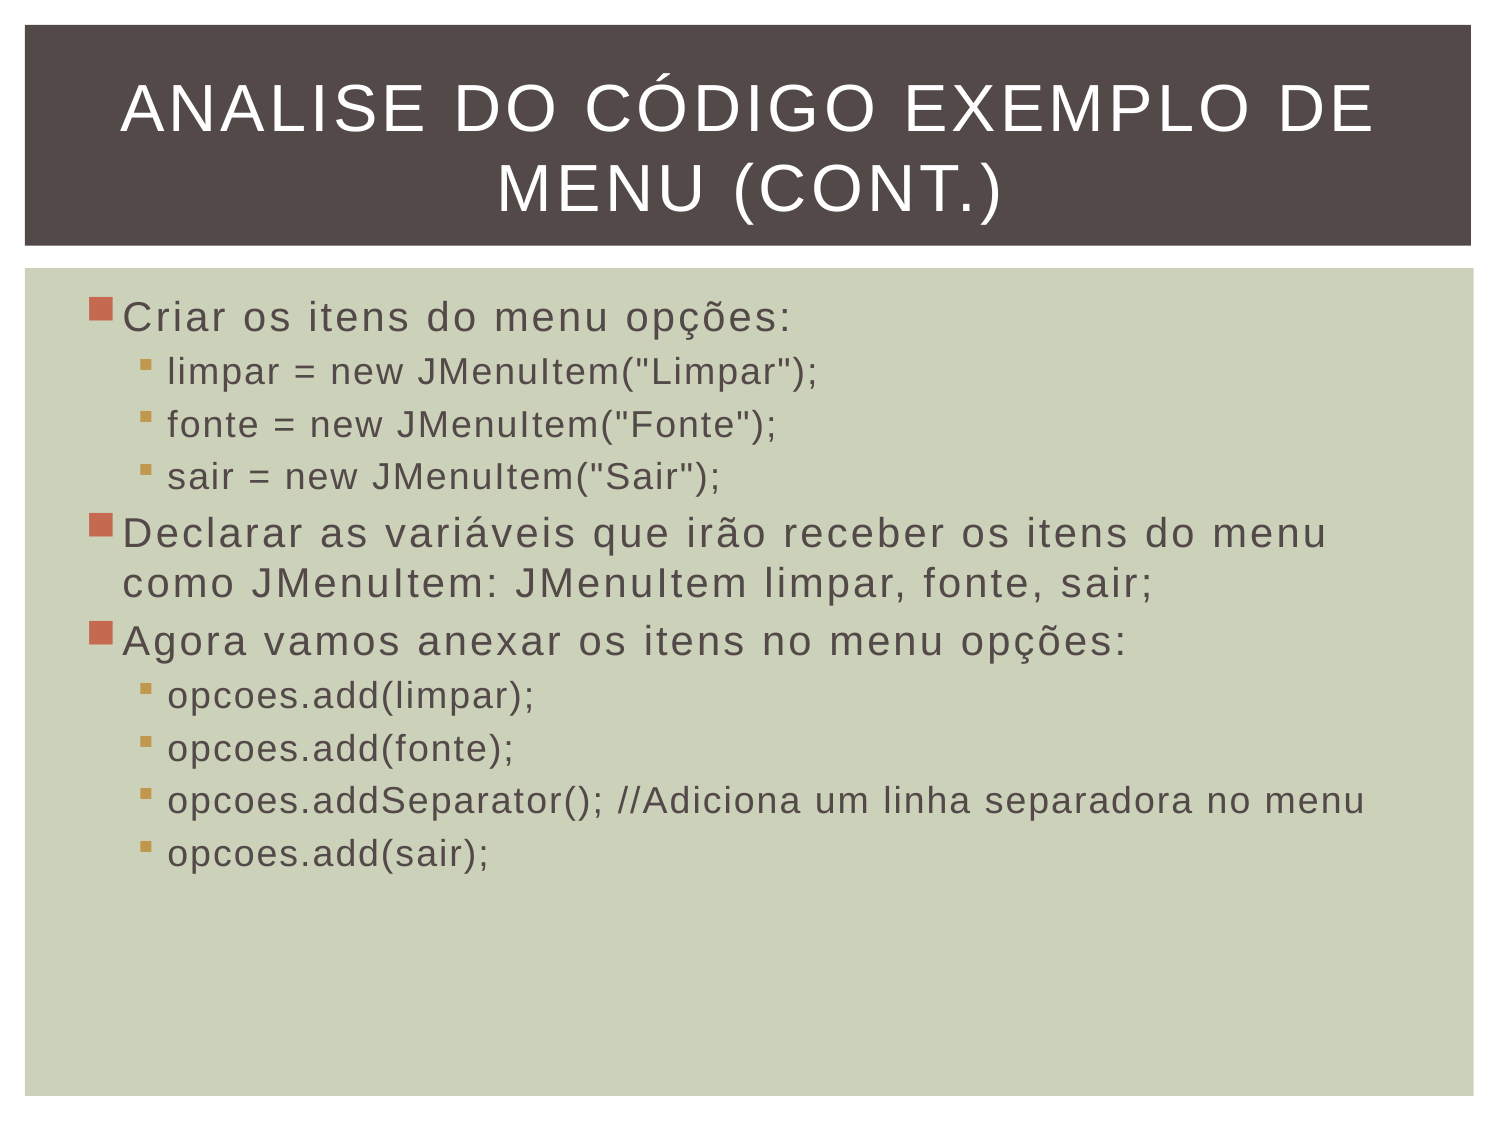

# Analise do Código exemplo de Menu (cont.)
Criar os itens do menu opções:
limpar = new JMenuItem("Limpar");
fonte = new JMenuItem("Fonte");
sair = new JMenuItem("Sair");
Declarar as variáveis que irão receber os itens do menu como JMenuItem: JMenuItem limpar, fonte, sair;
Agora vamos anexar os itens no menu opções:
opcoes.add(limpar);
opcoes.add(fonte);
opcoes.addSeparator(); //Adiciona um linha separadora no menu
opcoes.add(sair);